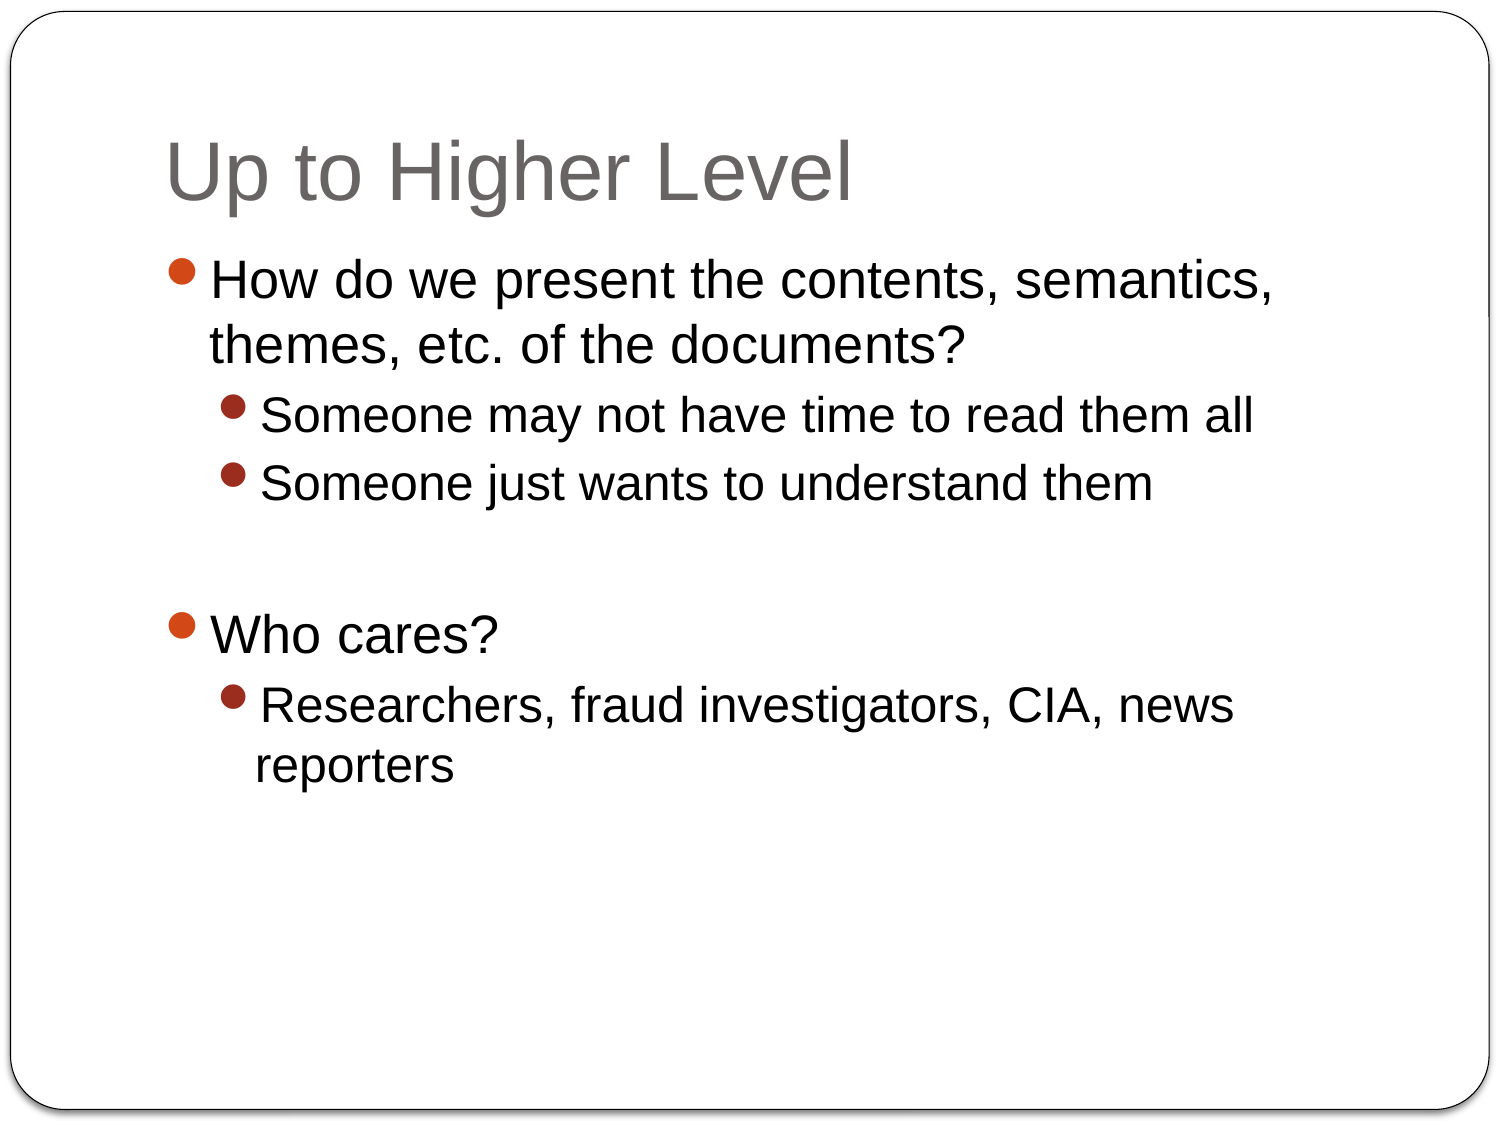

# Up to Higher Level
How do we present the contents, semantics, themes, etc. of the documents?
Someone may not have time to read them all
Someone just wants to understand them

Who cares?
Researchers, fraud investigators, CIA, news reporters